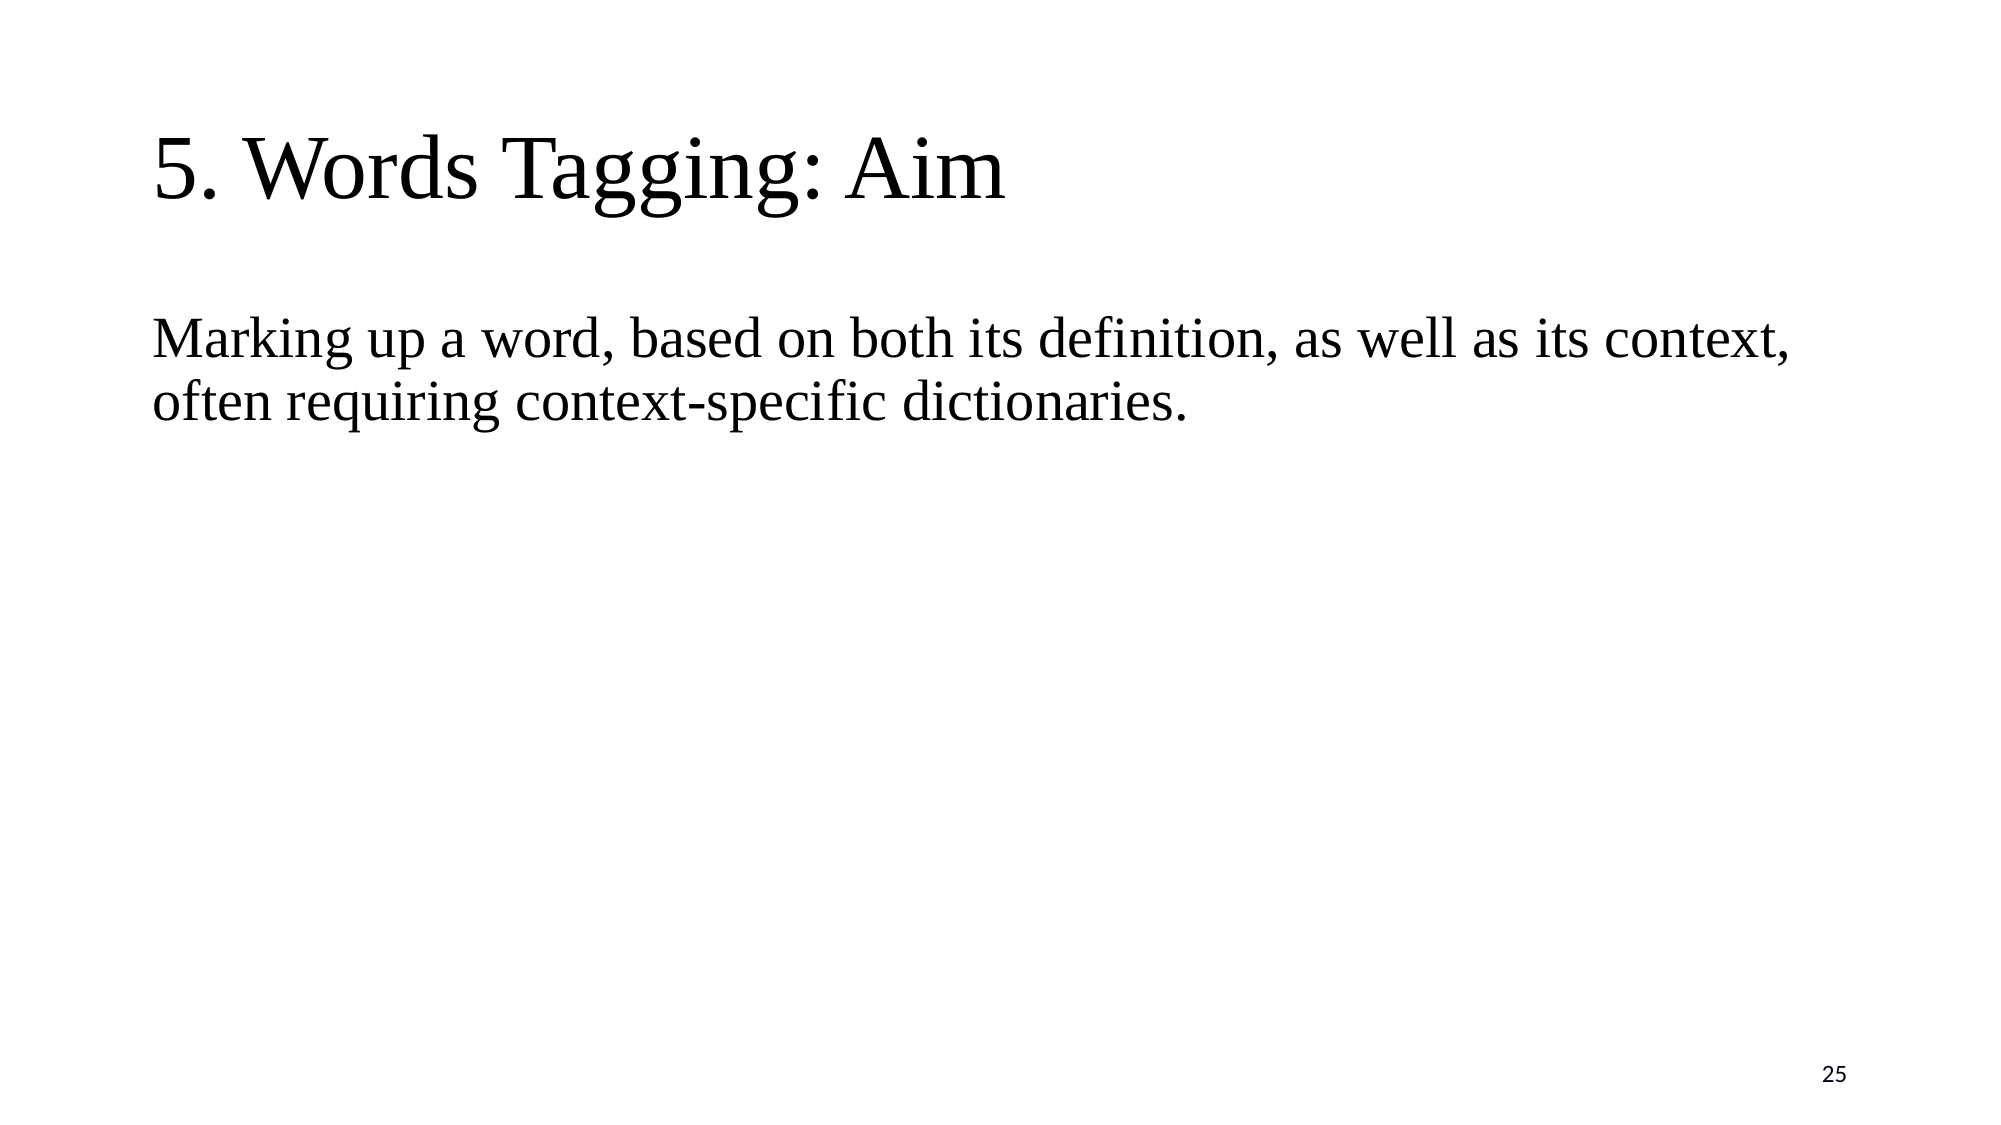

# 5. Words Tagging: Aim
Marking up a word, based on both its definition, as well as its context, often requiring context-specific dictionaries.

25